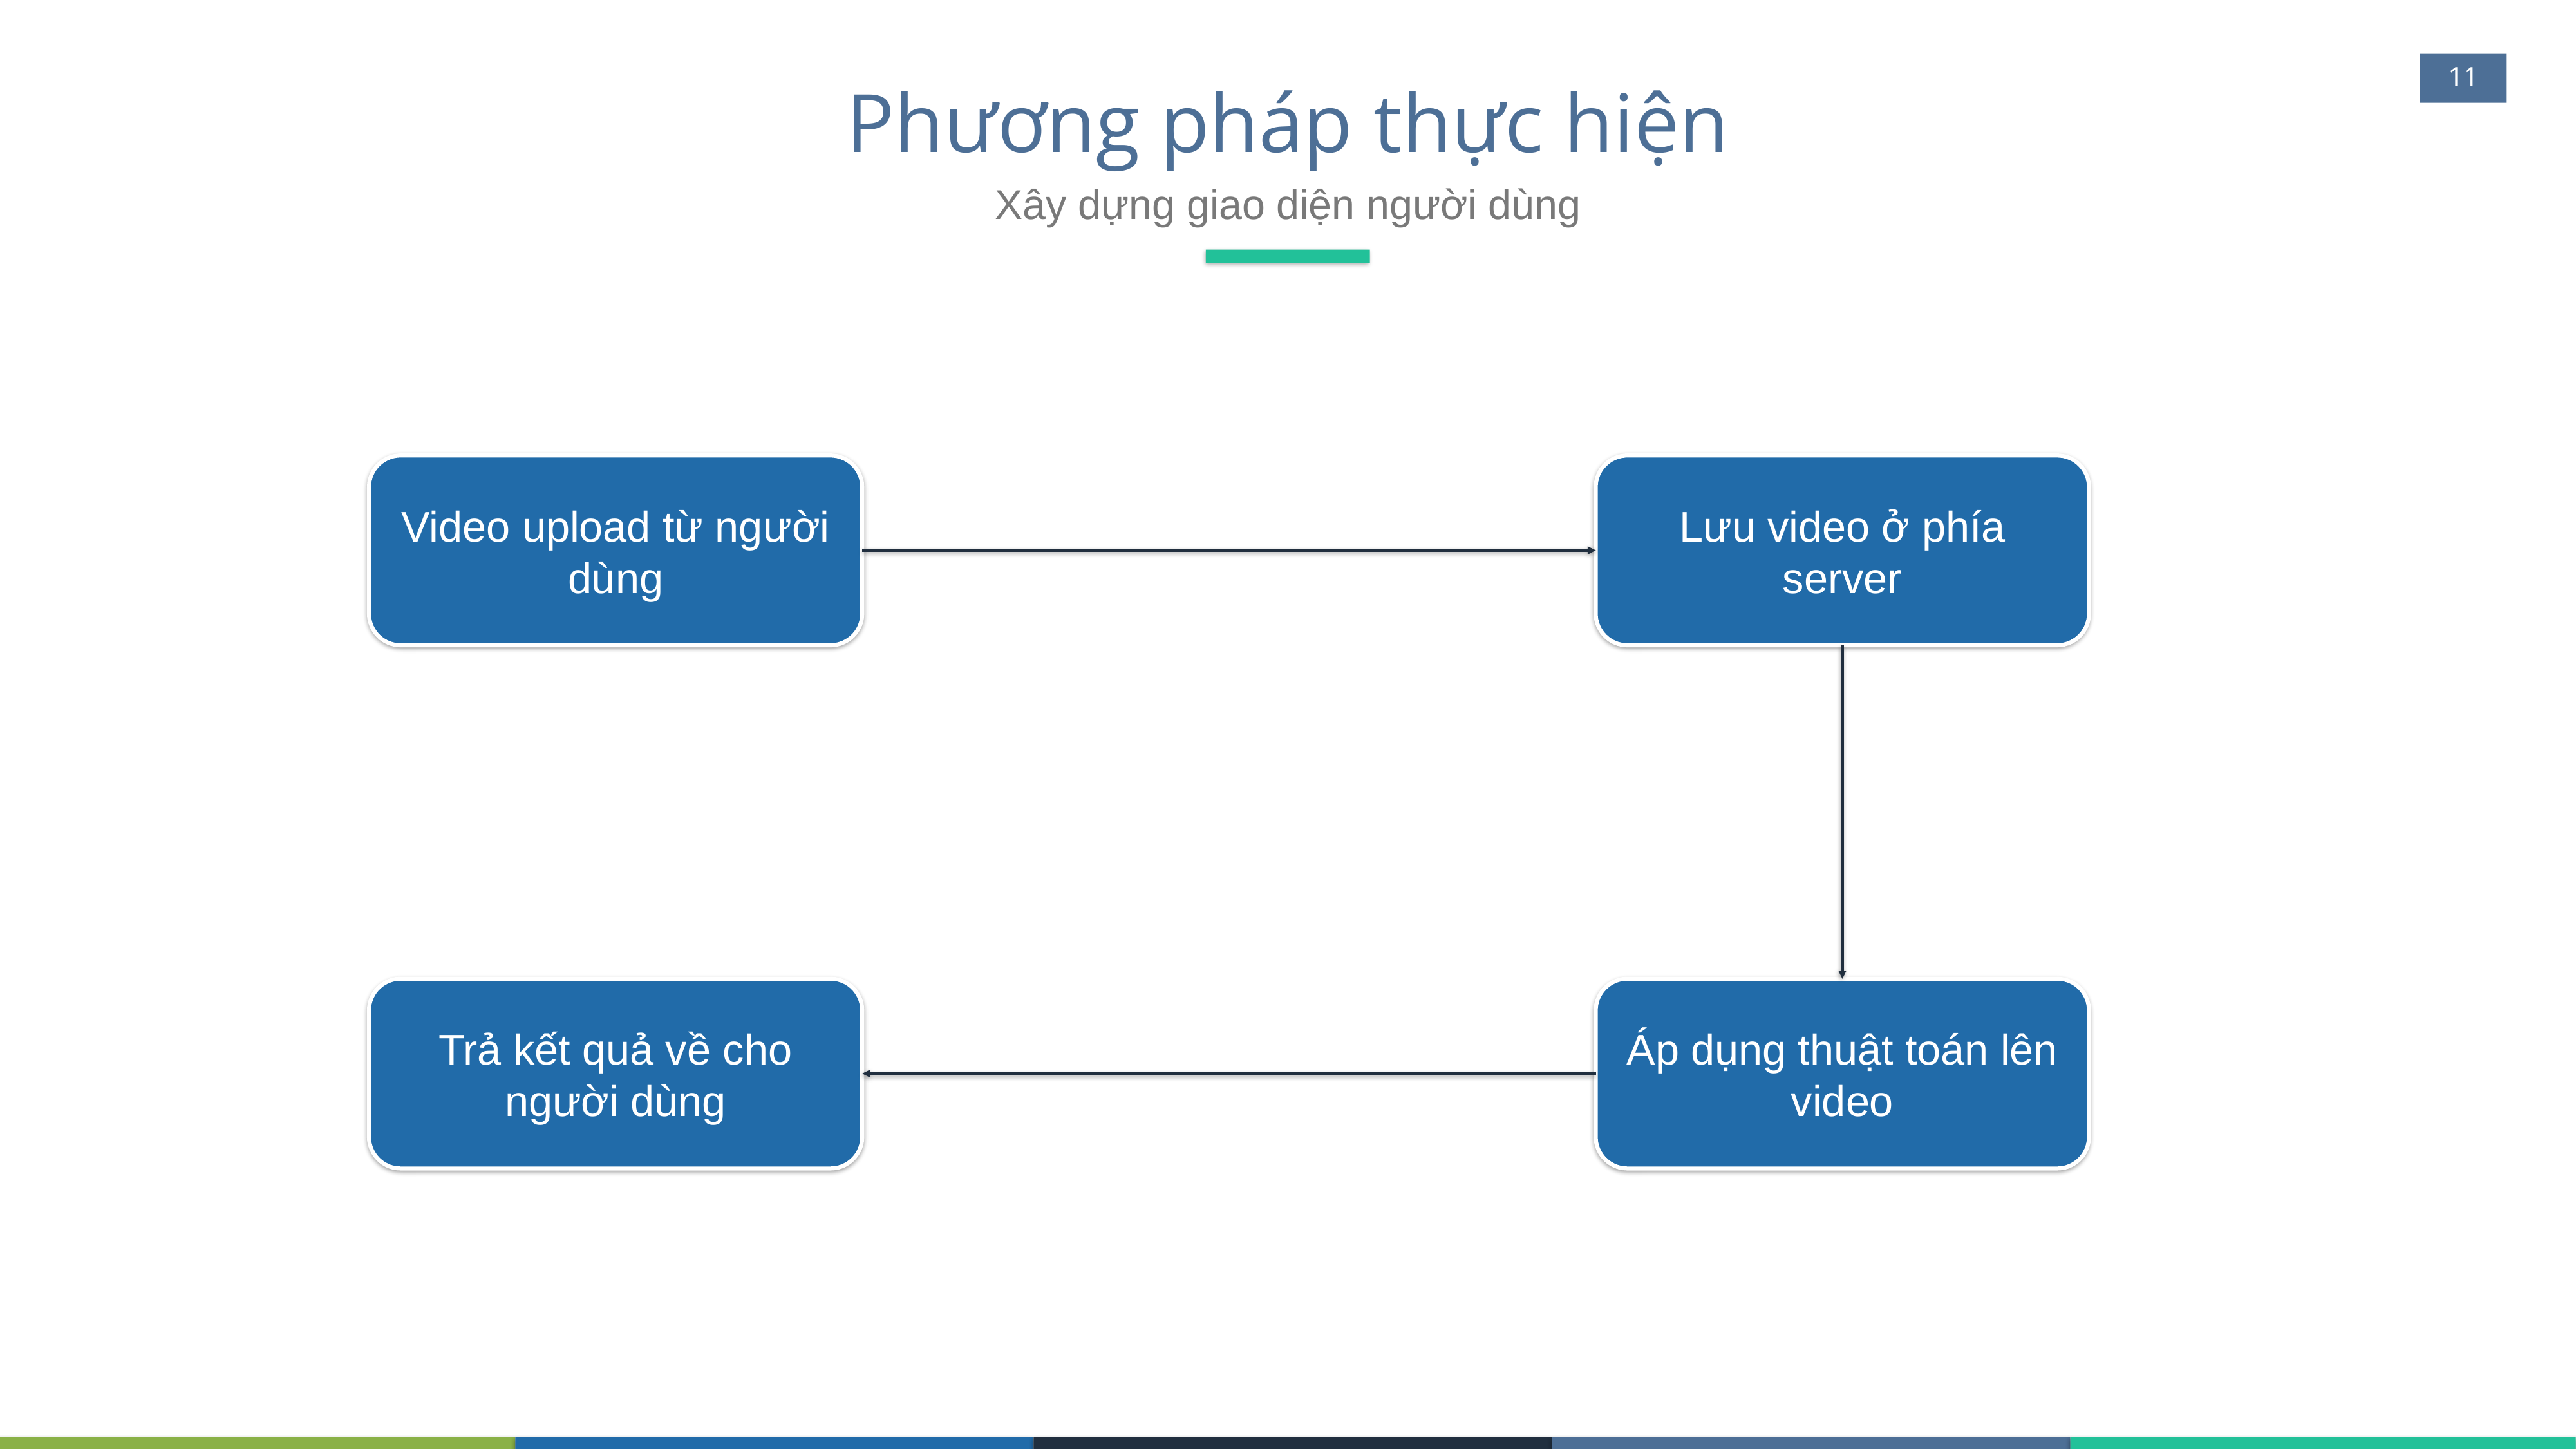

11
# Phương pháp thực hiện
Xây dựng giao diện người dùng

Video upload từ người dùng
Lưu video ở phía server
Trả kết quả về cho người dùng
Áp dụng thuật toán lên video